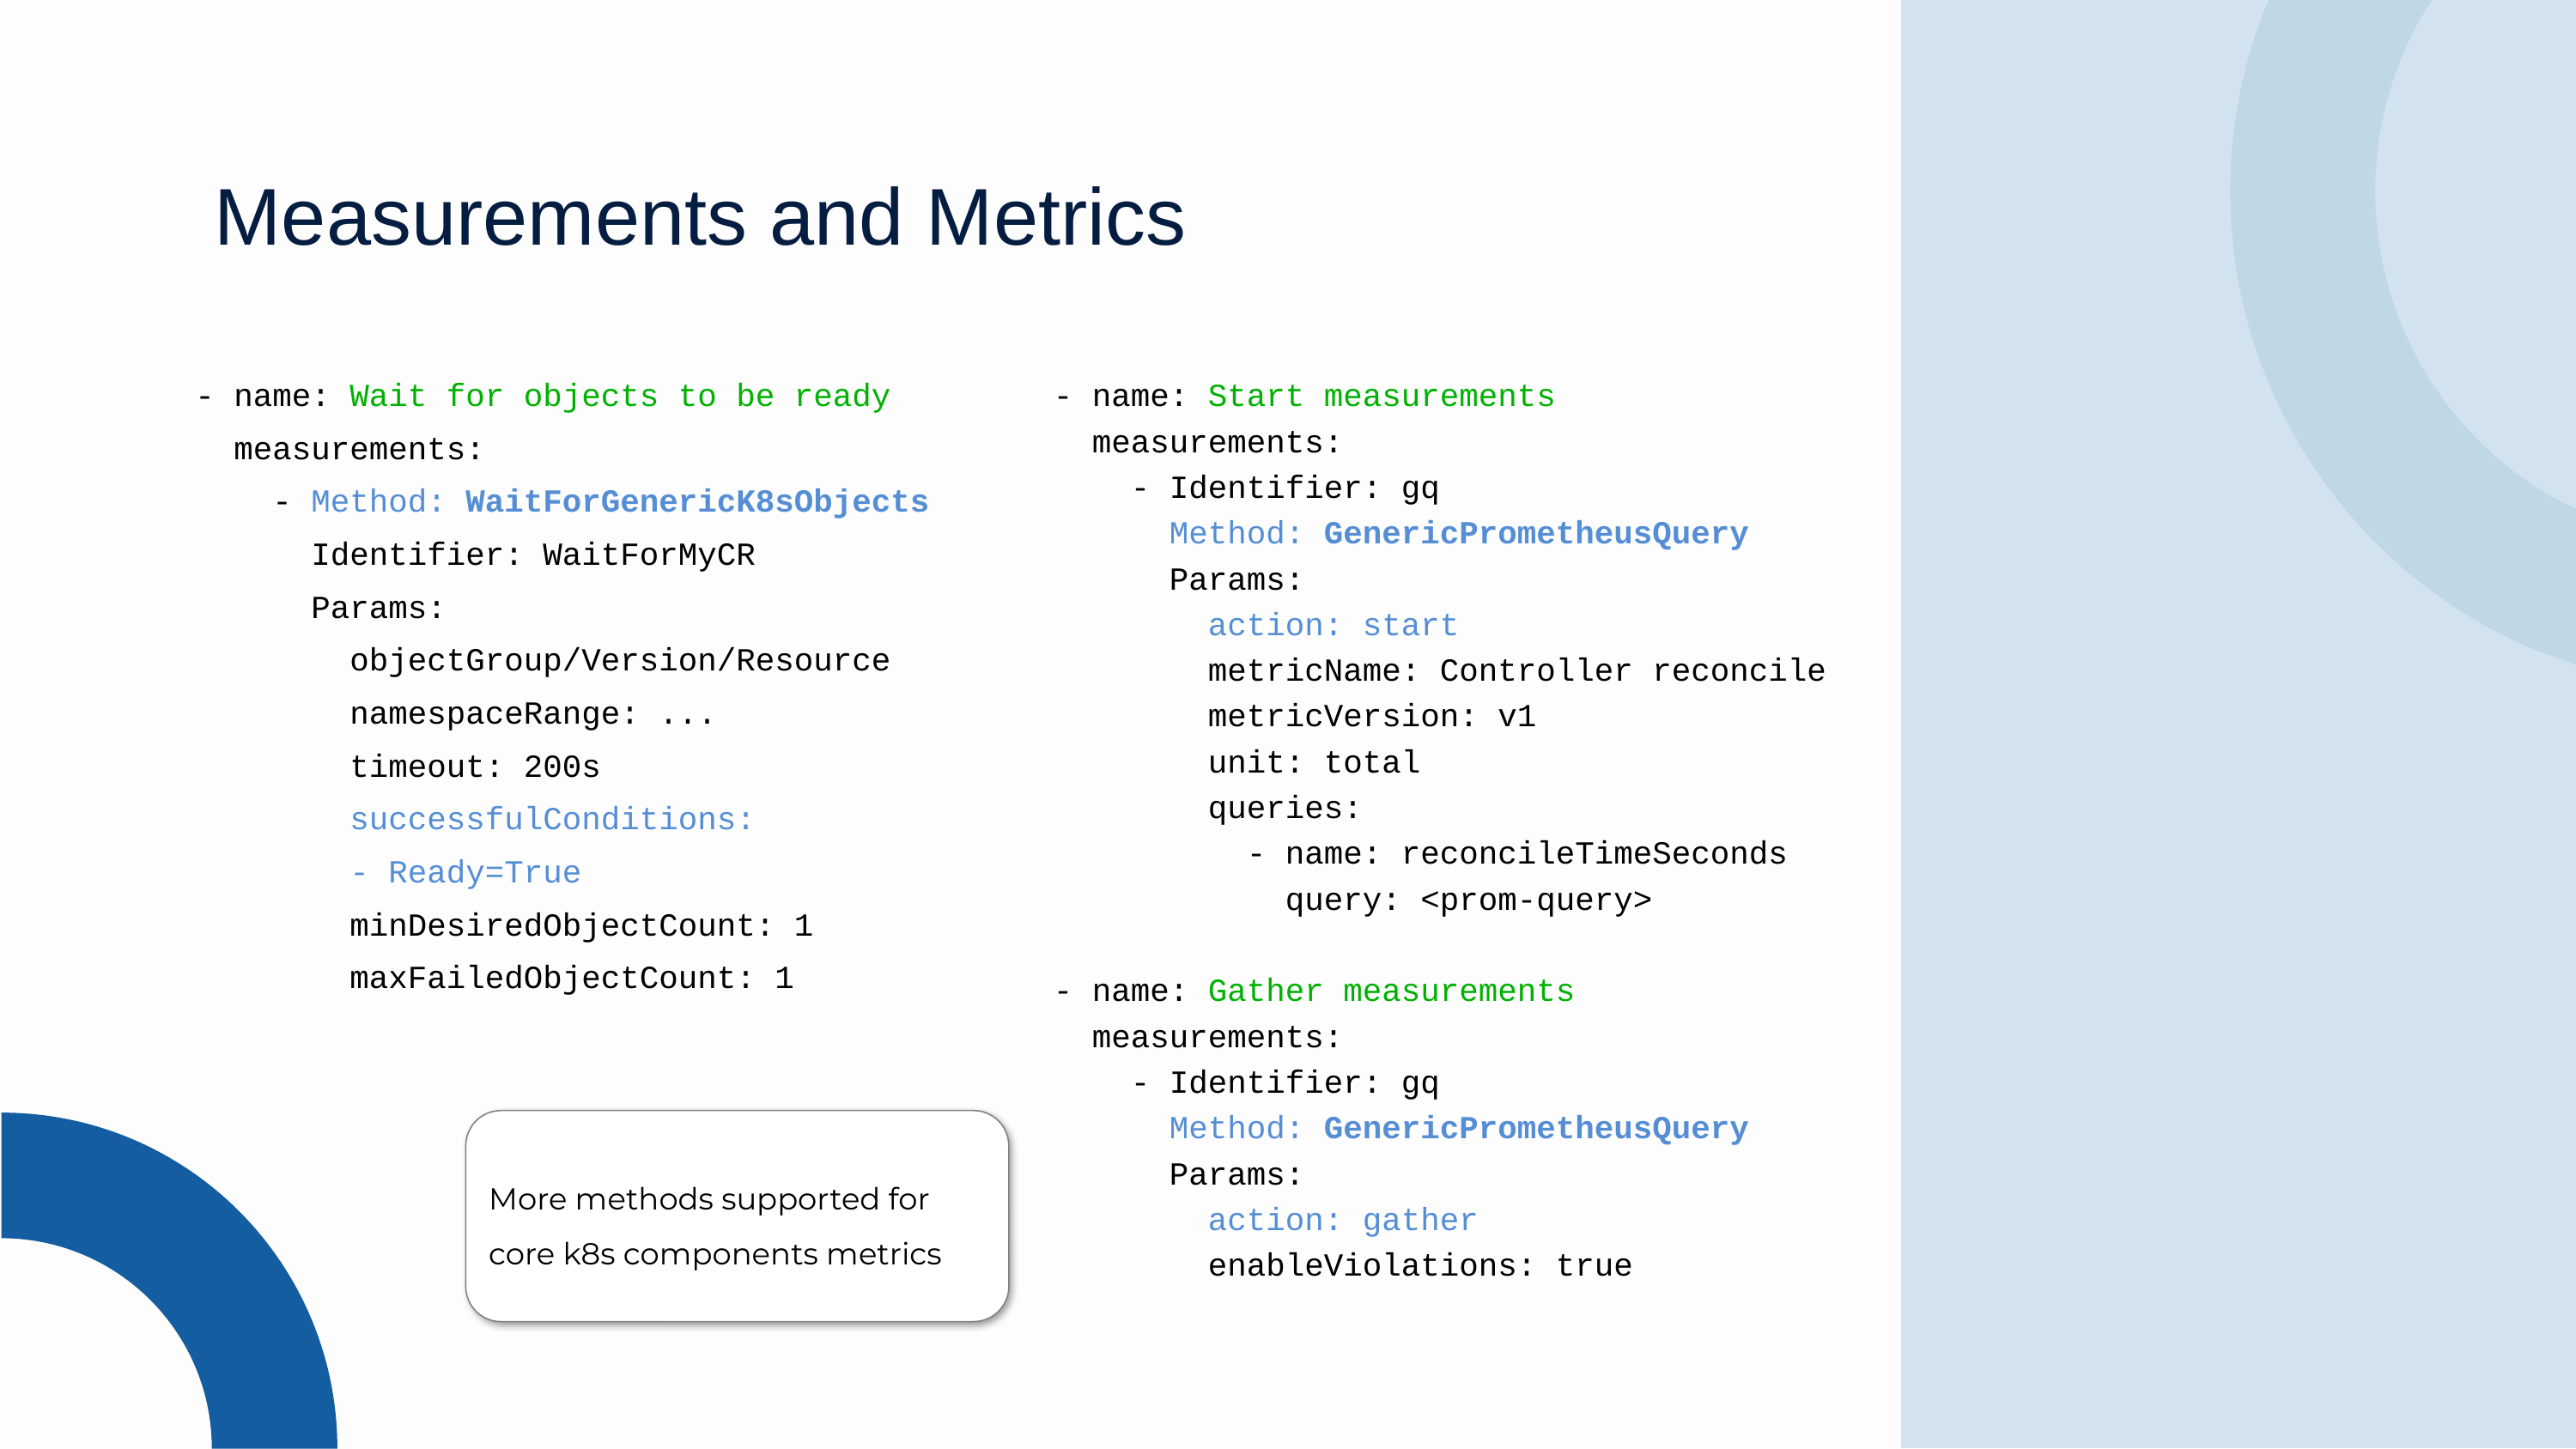

Measurements and Metrics
- name: Wait for objects to be ready
  measurements:
    - Method: WaitForGenericK8sObjects
      Identifier: WaitForMyCR
      Params:
        objectGroup/Version/Resource
        namespaceRange: ...
        timeout: 200s
        successfulConditions:
        - Ready=True
        minDesiredObjectCount: 1
        maxFailedObjectCount: 1
- name: Start measurements
  measurements:
    - Identifier: gq
      Method: GenericPrometheusQuery
      Params:
        action: start
        metricName: Controller reconcile
        metricVersion: v1
        unit: total
        queries:
          - name: reconcileTimeSeconds
            query: <prom-query>

- name: Gather measurements
  measurements:
    - Identifier: gq
      Method: GenericPrometheusQuery
      Params:
        action: gather
        enableViolations: true
More methods supported for core k8s components metrics